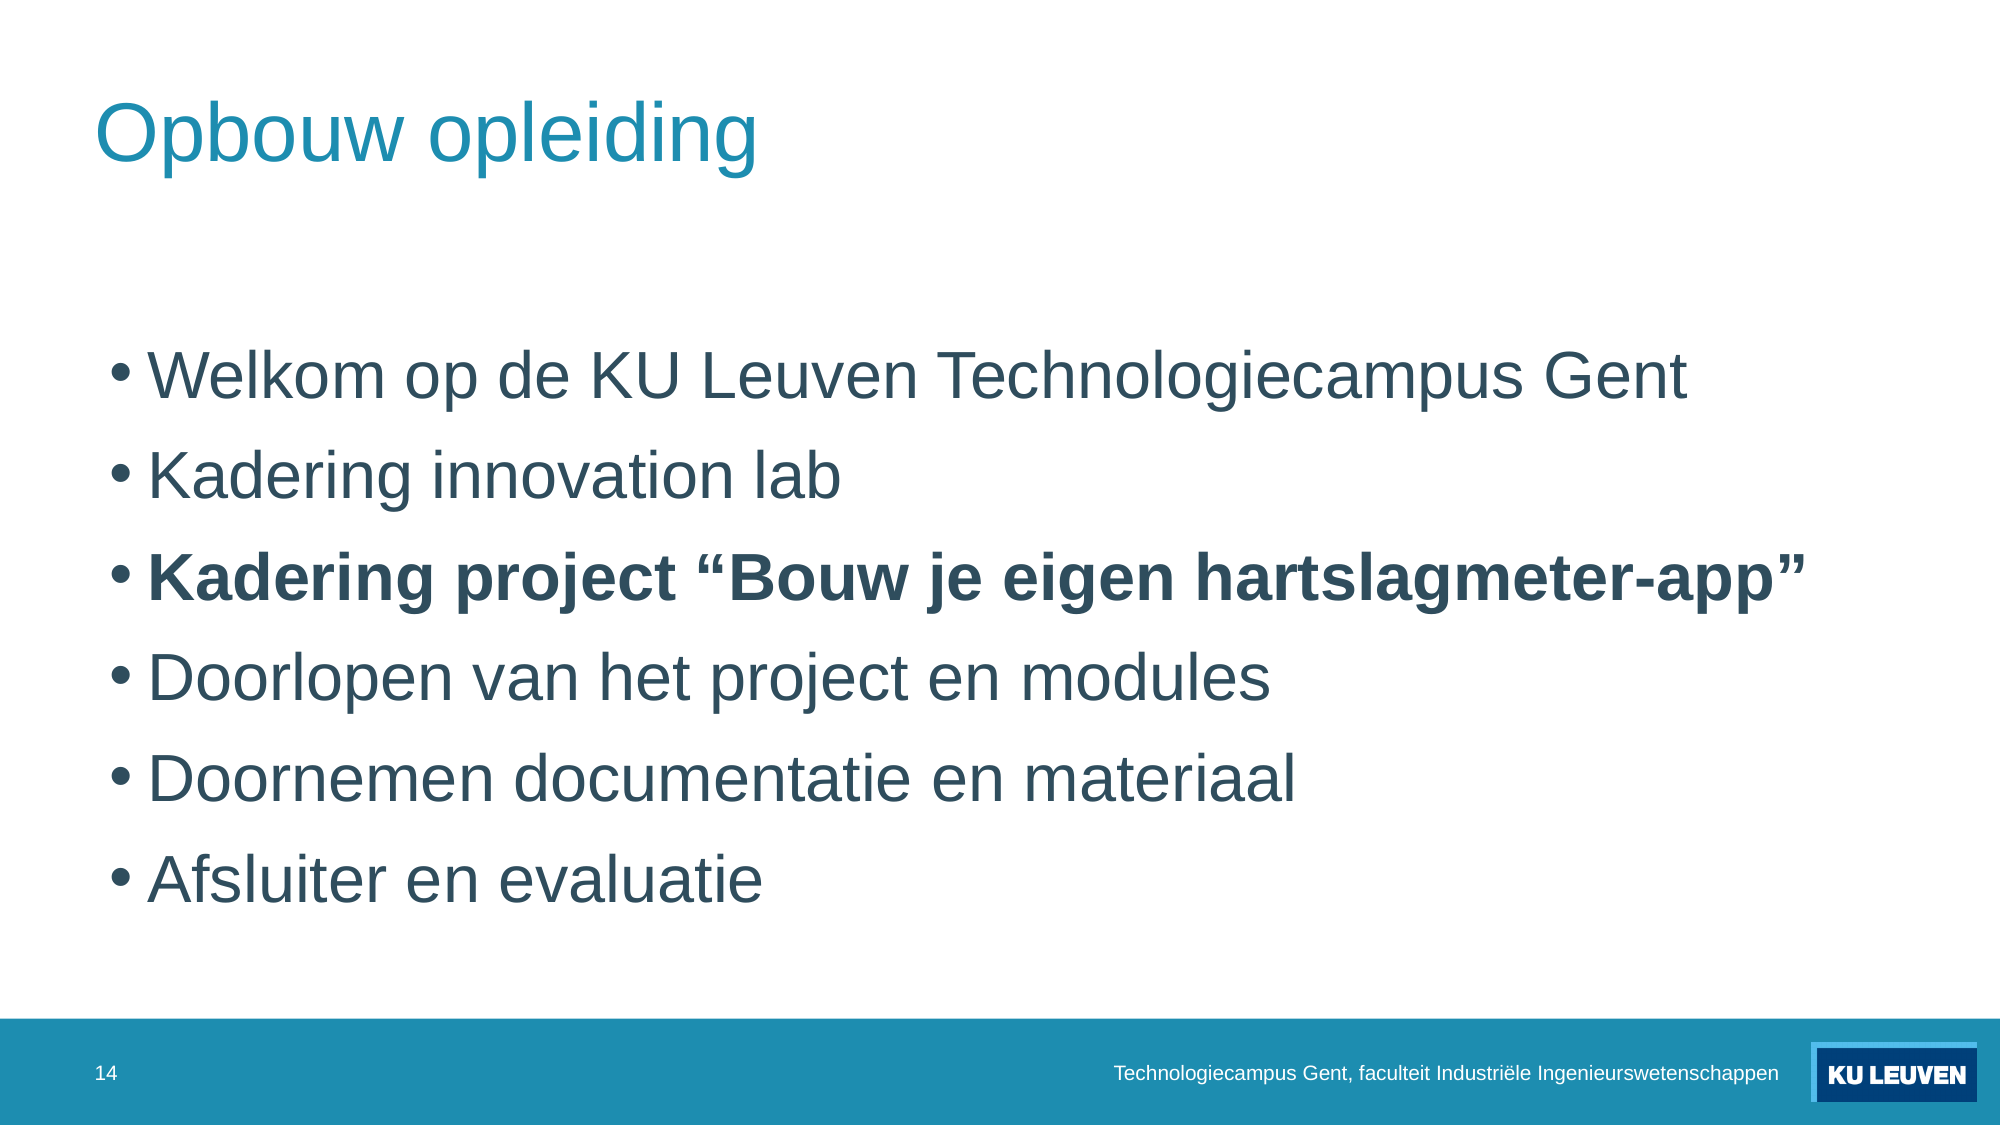

# Opbouw opleiding

Welkom op de KU Leuven Technologiecampus Gent
Kadering innovation lab
Kadering project “Bouw je eigen hartslagmeter-app”
Doorlopen van het project en modules
Doornemen documentatie en materiaal
Afsluiter en evaluatie
14
Technologiecampus Gent, faculteit Industriële Ingenieurswetenschappen